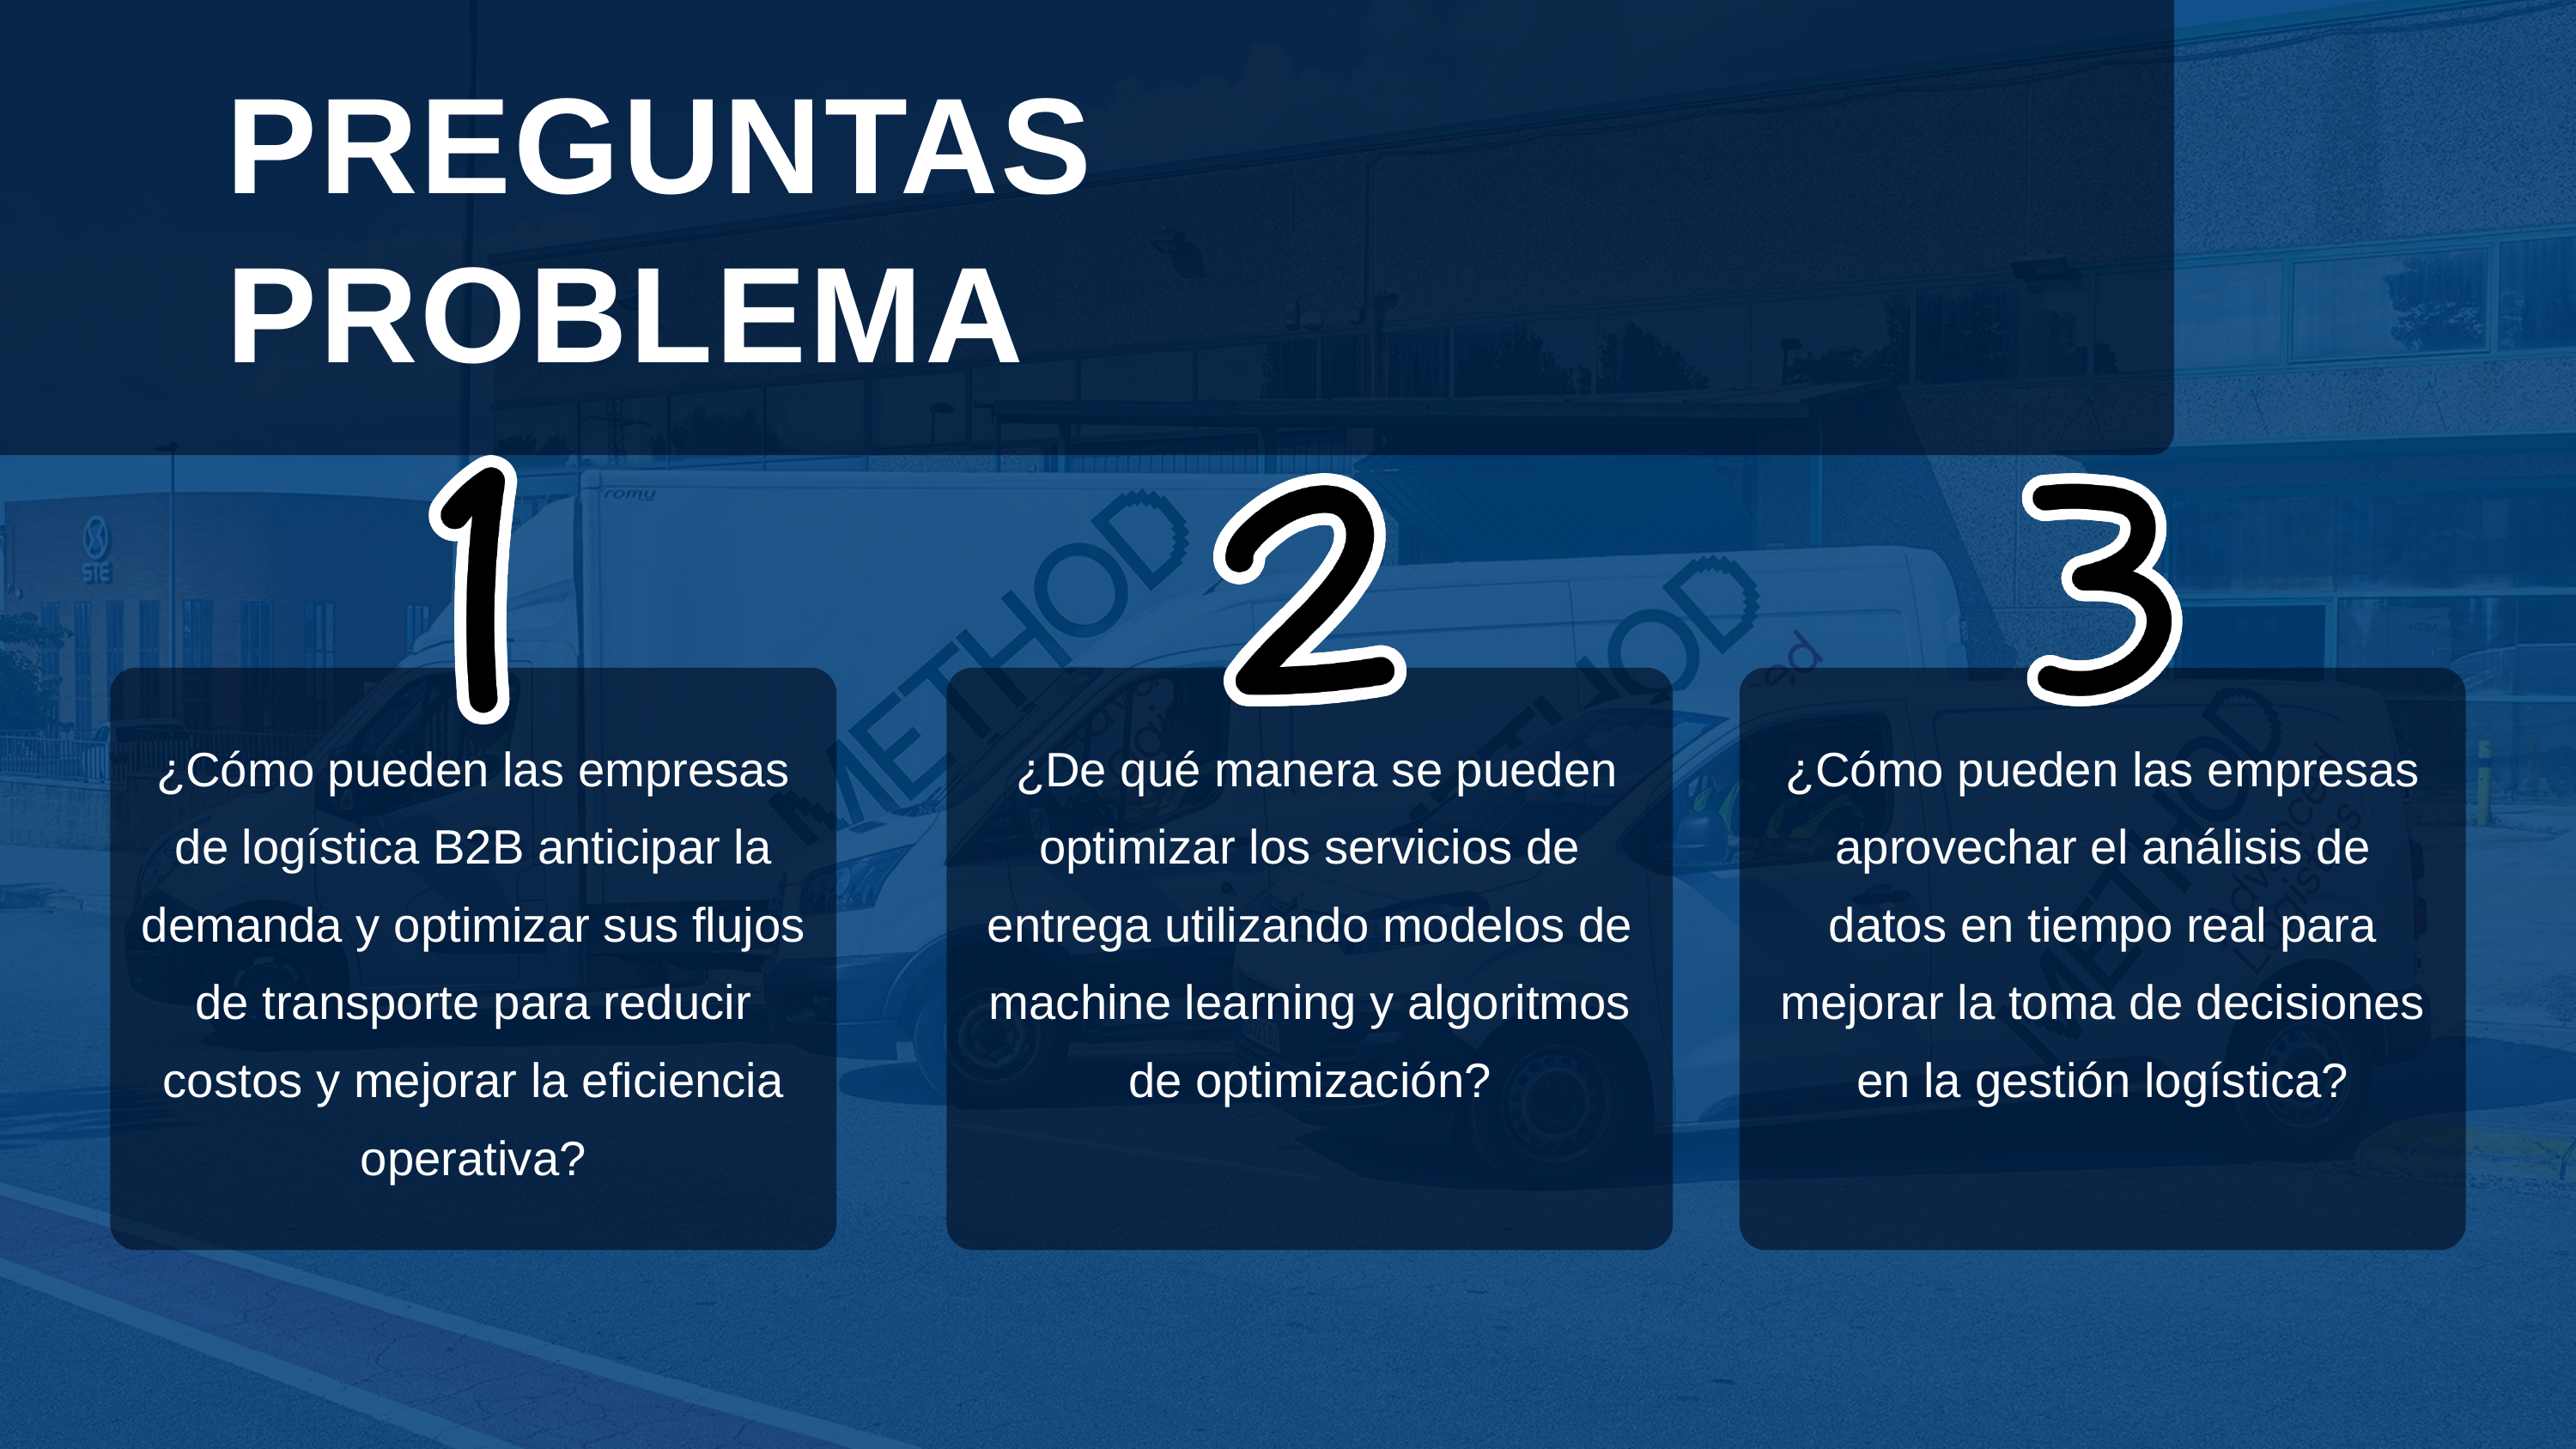

PREGUNTAS PROBLEMA

¿Cómo pueden las empresas de logística B2B anticipar la demanda y optimizar sus flujos de transporte para reducir costos y mejorar la eficiencia operativa?

 ¿De qué manera se pueden optimizar los servicios de entrega utilizando modelos de machine learning y algoritmos de optimización?
¿Cómo pueden las empresas aprovechar el análisis de datos en tiempo real para mejorar la toma de decisiones en la gestión logística?